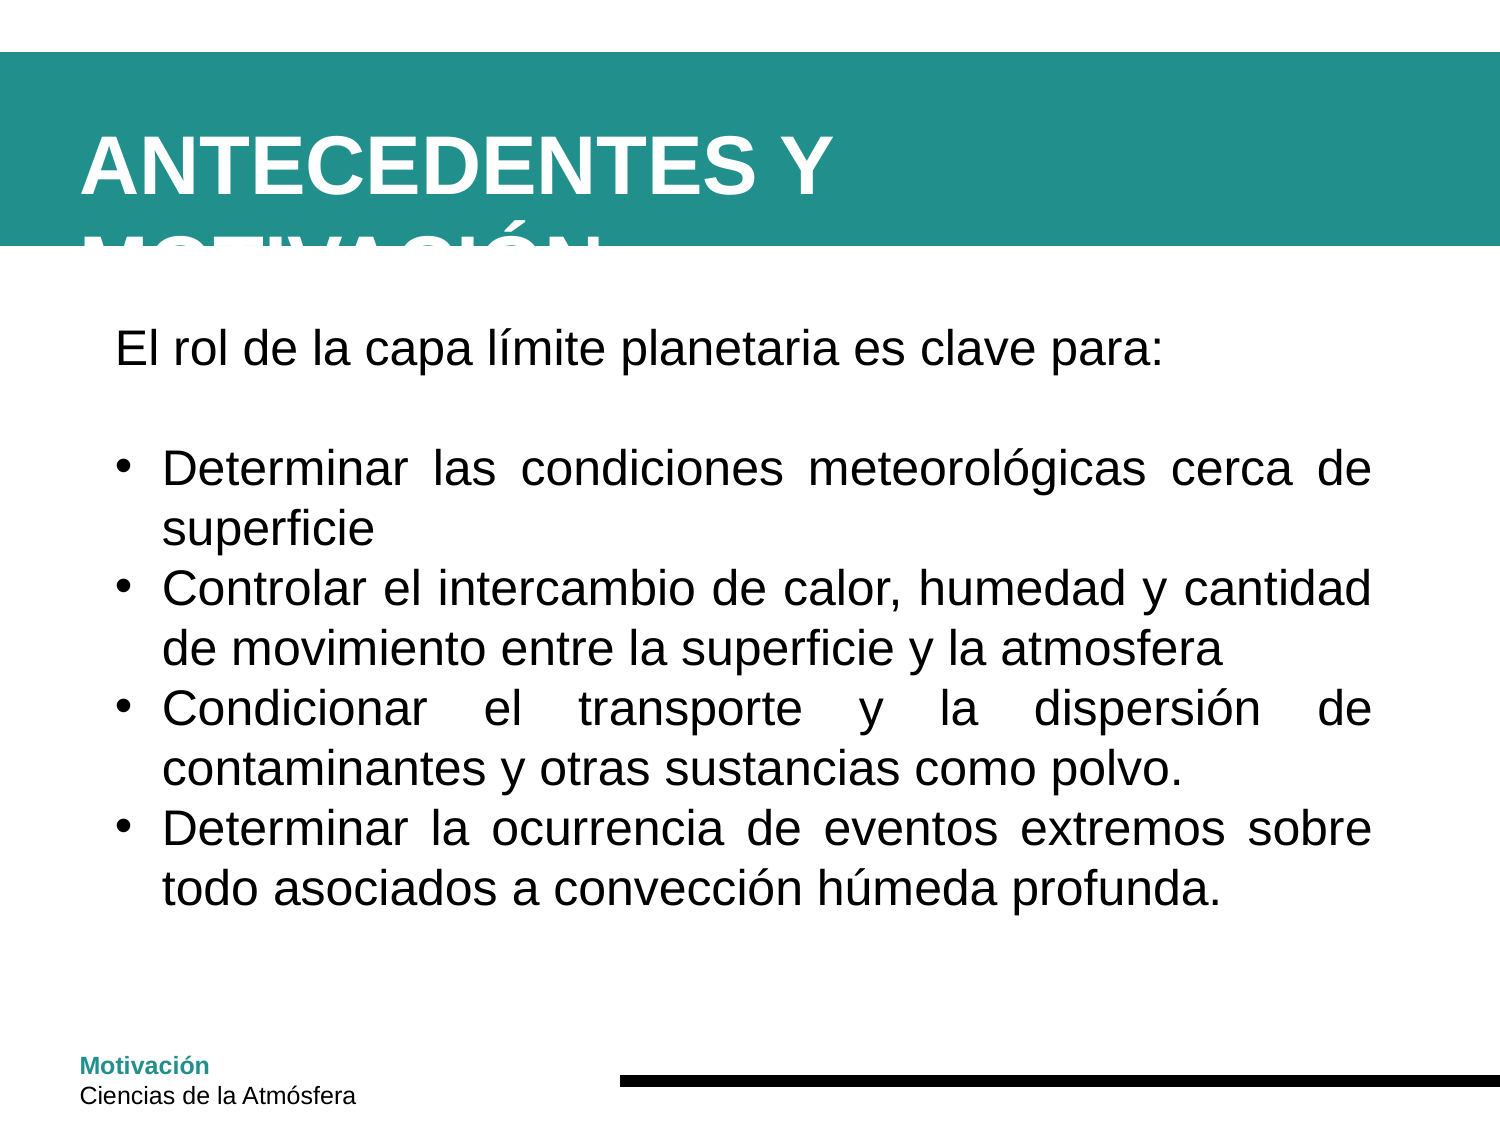

ANTECEDENTES Y MOTIVACIÓN
El rol de la capa límite planetaria es clave para:

Determinar las condiciones meteorológicas cerca de superficie
Controlar el intercambio de calor, humedad y cantidad de movimiento entre la superficie y la atmosfera
Condicionar el transporte y la dispersión de contaminantes y otras sustancias como polvo.
Determinar la ocurrencia de eventos extremos sobre todo asociados a convección húmeda profunda.
Motivación
Ciencias de la Atmósfera